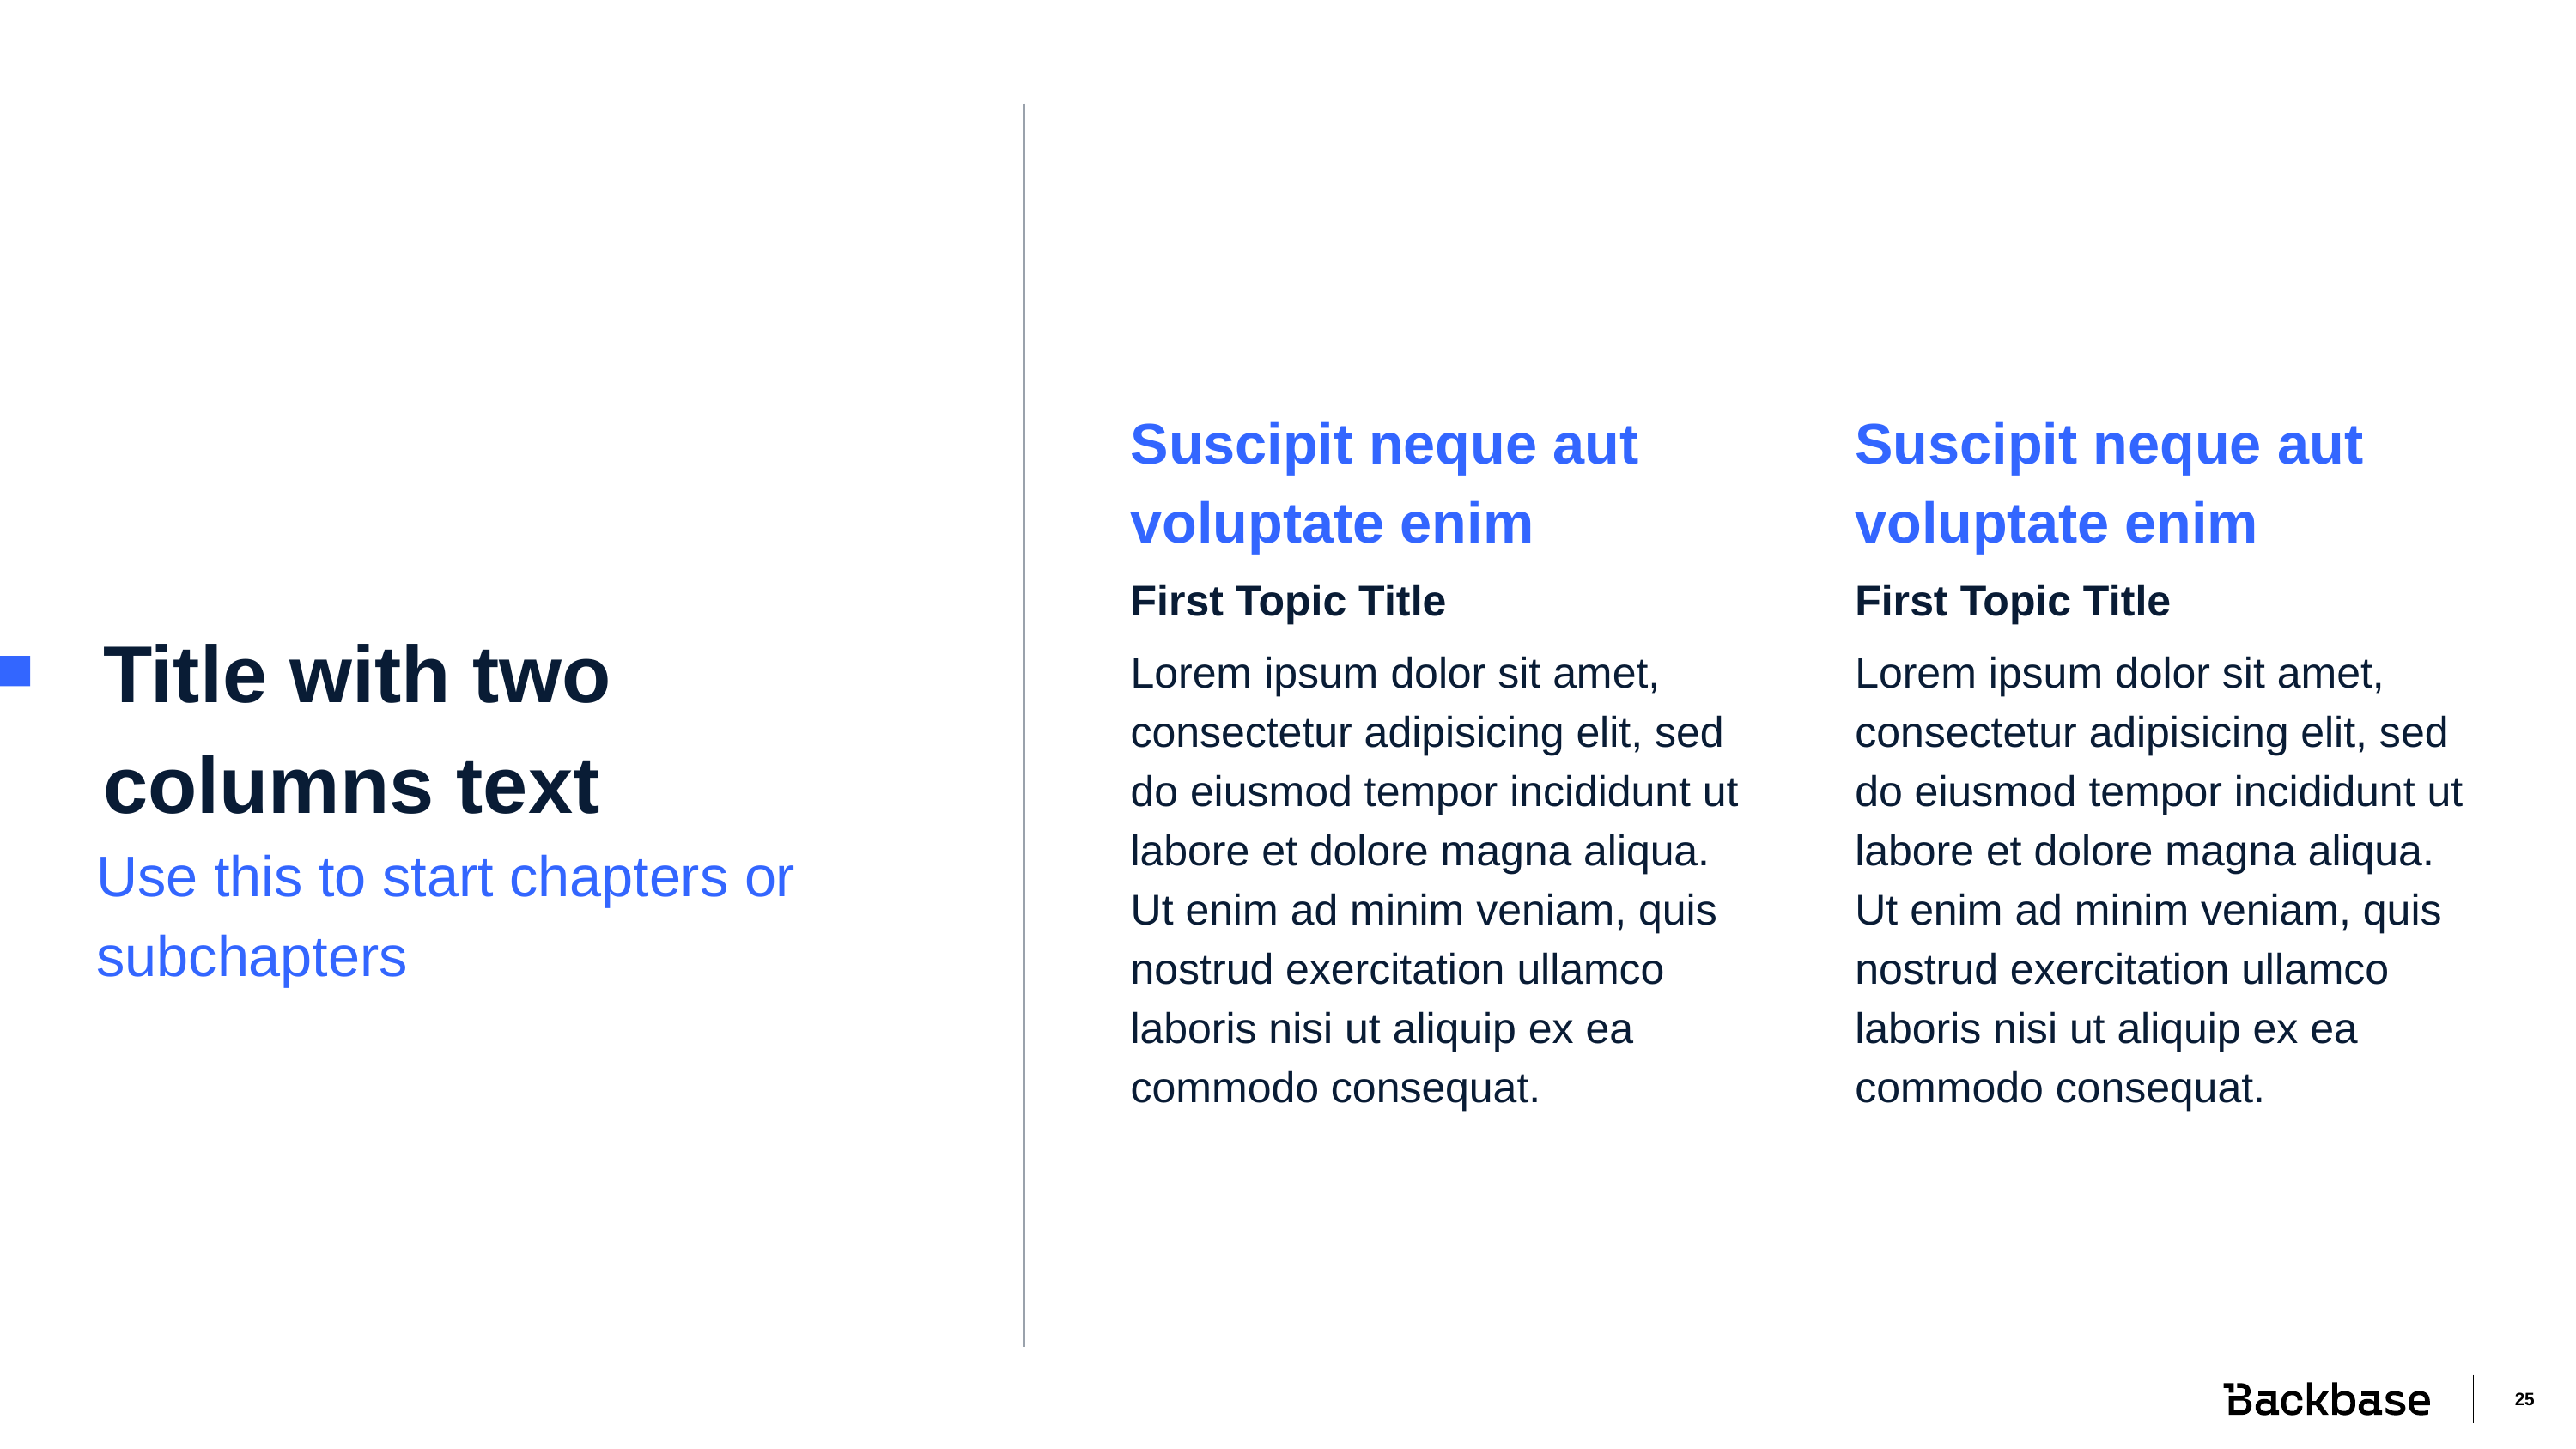

Suscipit neque aut
voluptate enim
Suscipit neque aut
voluptate enim
First Topic Title
First Topic Title
# Title with two columns text
Lorem ipsum dolor sit amet, consectetur adipisicing elit, sed do eiusmod tempor incididunt ut labore et dolore magna aliqua. Ut enim ad minim veniam, quis nostrud exercitation ullamco laboris nisi ut aliquip ex ea commodo consequat.

Lorem ipsum dolor sit amet, consectetur adipisicing elit, sed do eiusmod tempor incididunt ut labore et dolore magna aliqua. Ut enim ad minim veniam, quis nostrud exercitation ullamco laboris nisi ut aliquip ex ea commodo consequat.

Use this to start chapters or subchapters